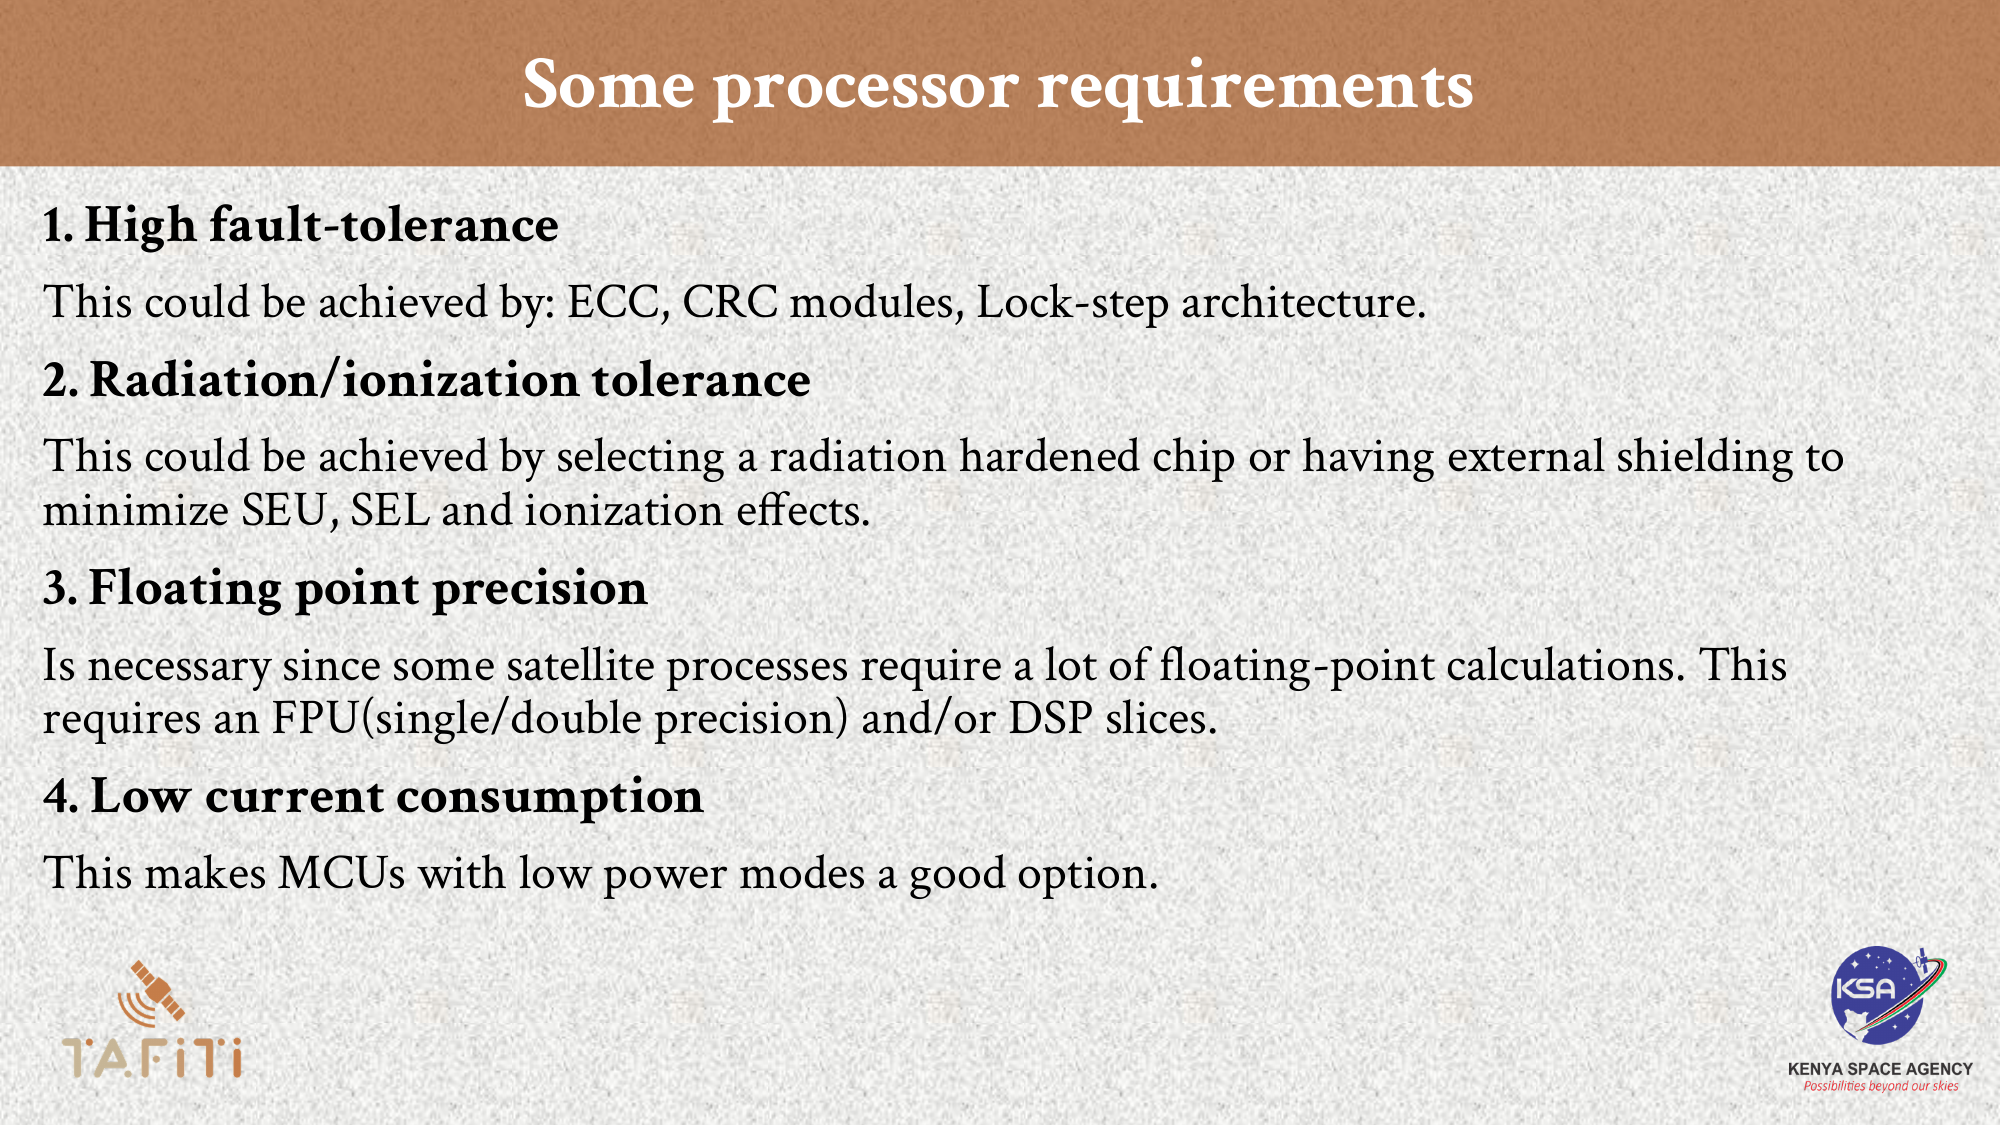

# Some processor requirements
1. High fault-tolerance
This could be achieved by: ECC, CRC modules, Lock-step architecture.
2. Radiation/ionization tolerance
This could be achieved by selecting a radiation hardened chip or having external shielding to minimize SEU, SEL and ionization effects.
3. Floating point precision
Is necessary since some satellite processes require a lot of floating-point calculations. This requires an FPU(single/double precision) and/or DSP slices.
4. Low current consumption
This makes MCUs with low power modes a good option.